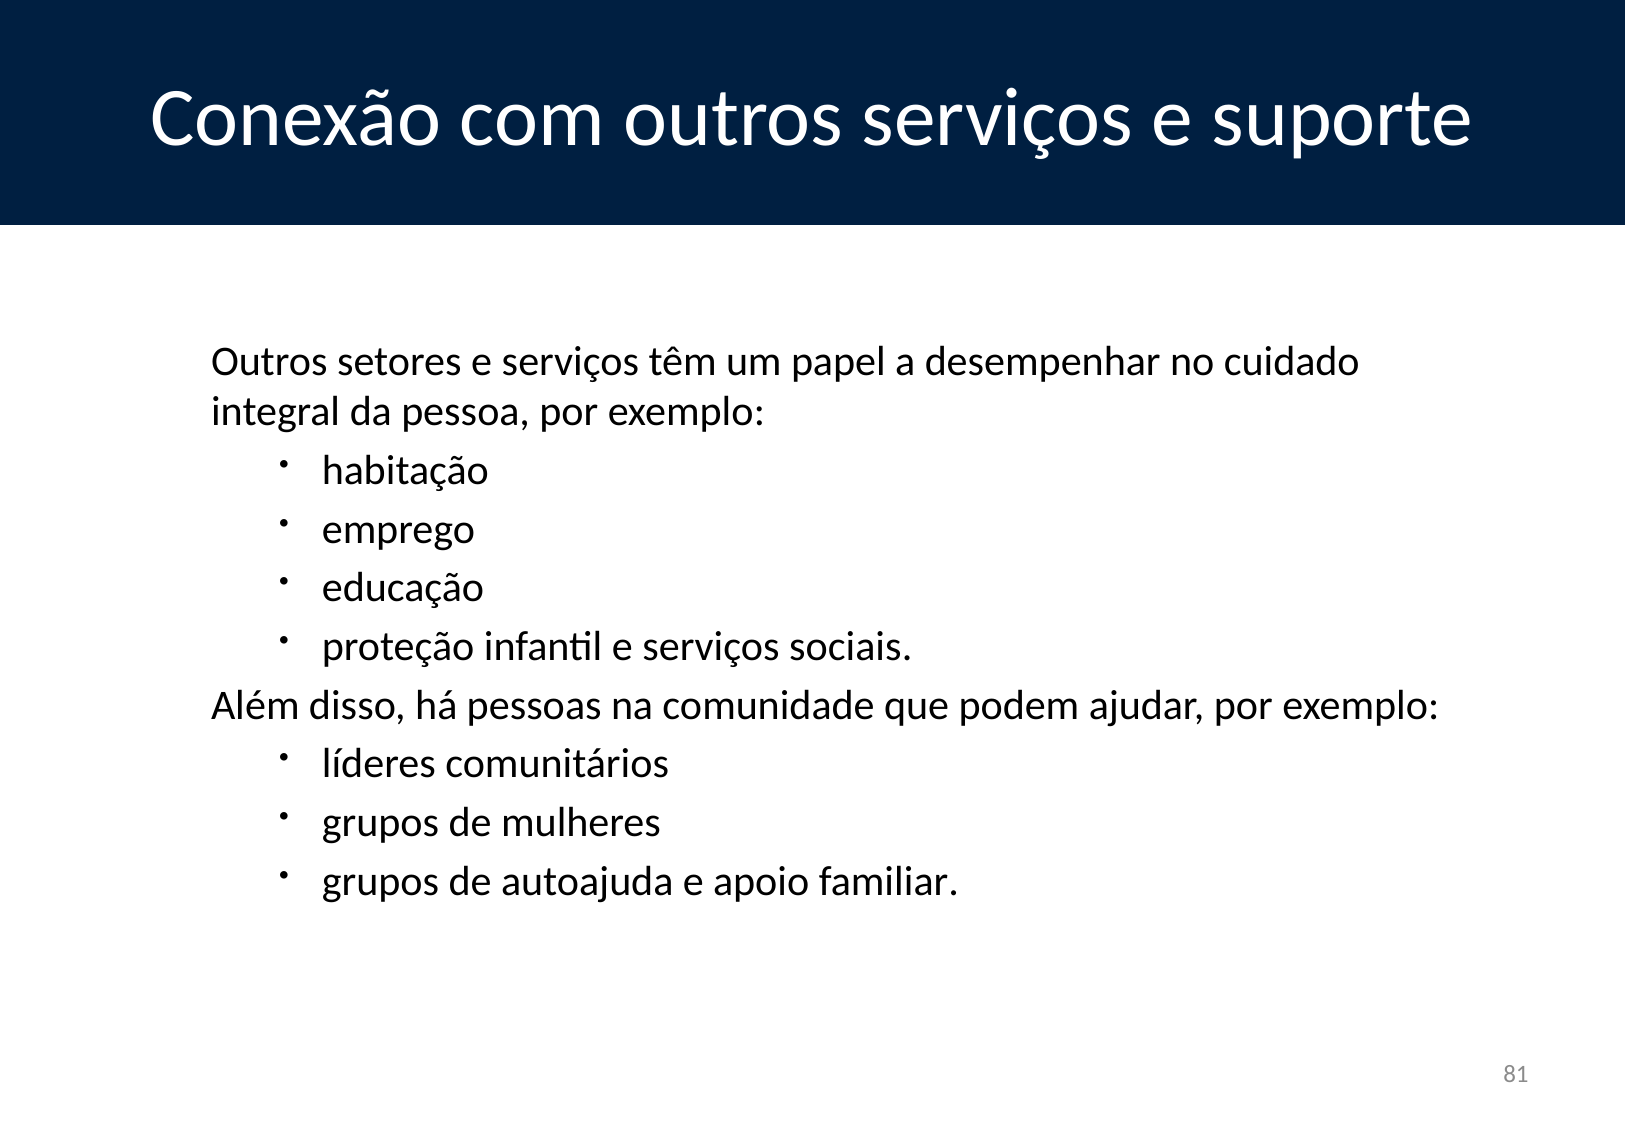

Conexão com outros serviços e suporte
Outros setores e serviços têm um papel a desempenhar no cuidado integral da pessoa, por exemplo:
habitação
emprego
educação
proteção infantil e serviços sociais.
Além disso, há pessoas na comunidade que podem ajudar, por exemplo:
líderes comunitários
grupos de mulheres
grupos de autoajuda e apoio familiar.

81